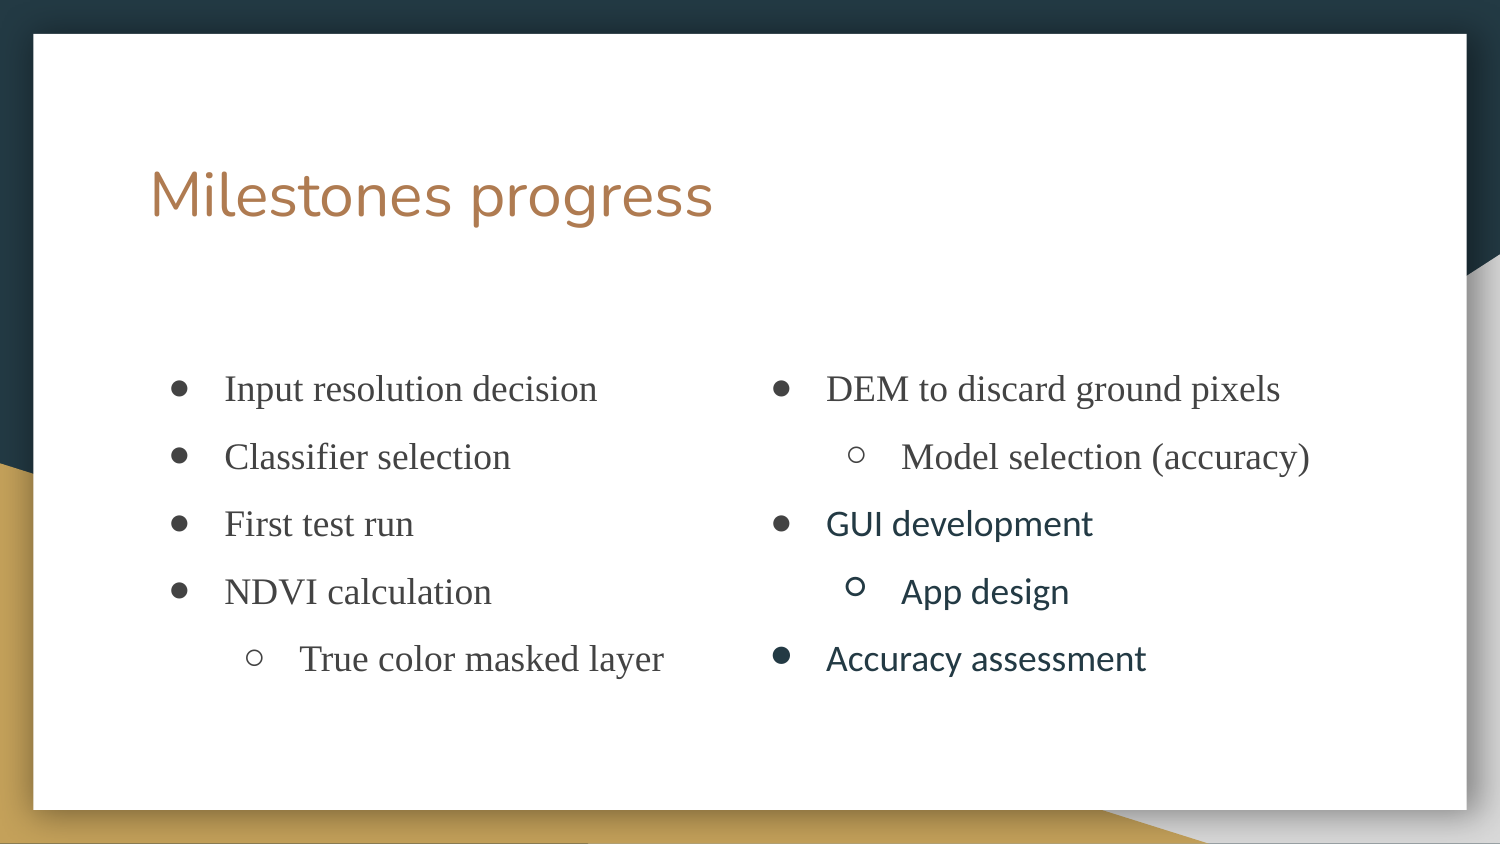

# Milestones progress
Input resolution decision
Classifier selection
First test run
NDVI calculation
True color masked layer
DEM to discard ground pixels
Model selection (accuracy)
GUI development
App design
Accuracy assessment
21